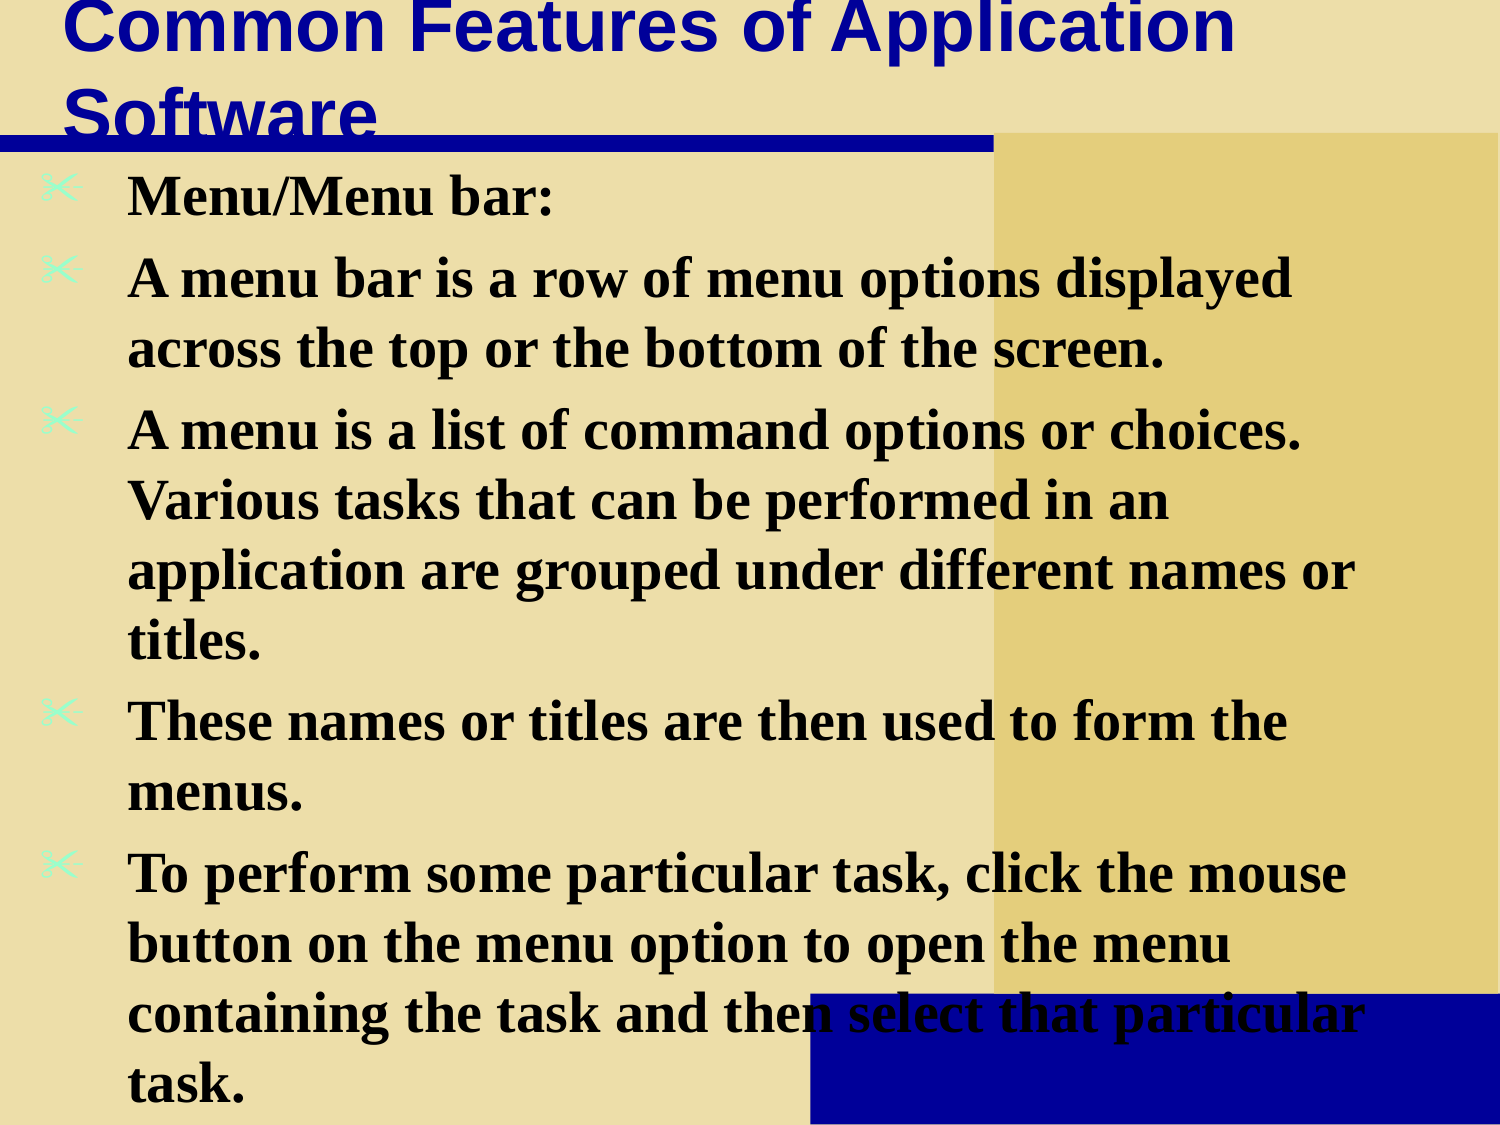

# Common Features of Application Software
Menu/Menu bar:
A menu bar is a row of menu options displayed across the top or the bottom of the screen.
A menu is a list of command options or choices. Various tasks that can be performed in an application are grouped under different names or titles.
These names or titles are then used to form the menus.
To perform some particular task, click the mouse button on the menu option to open the menu containing the task and then select that particular task.